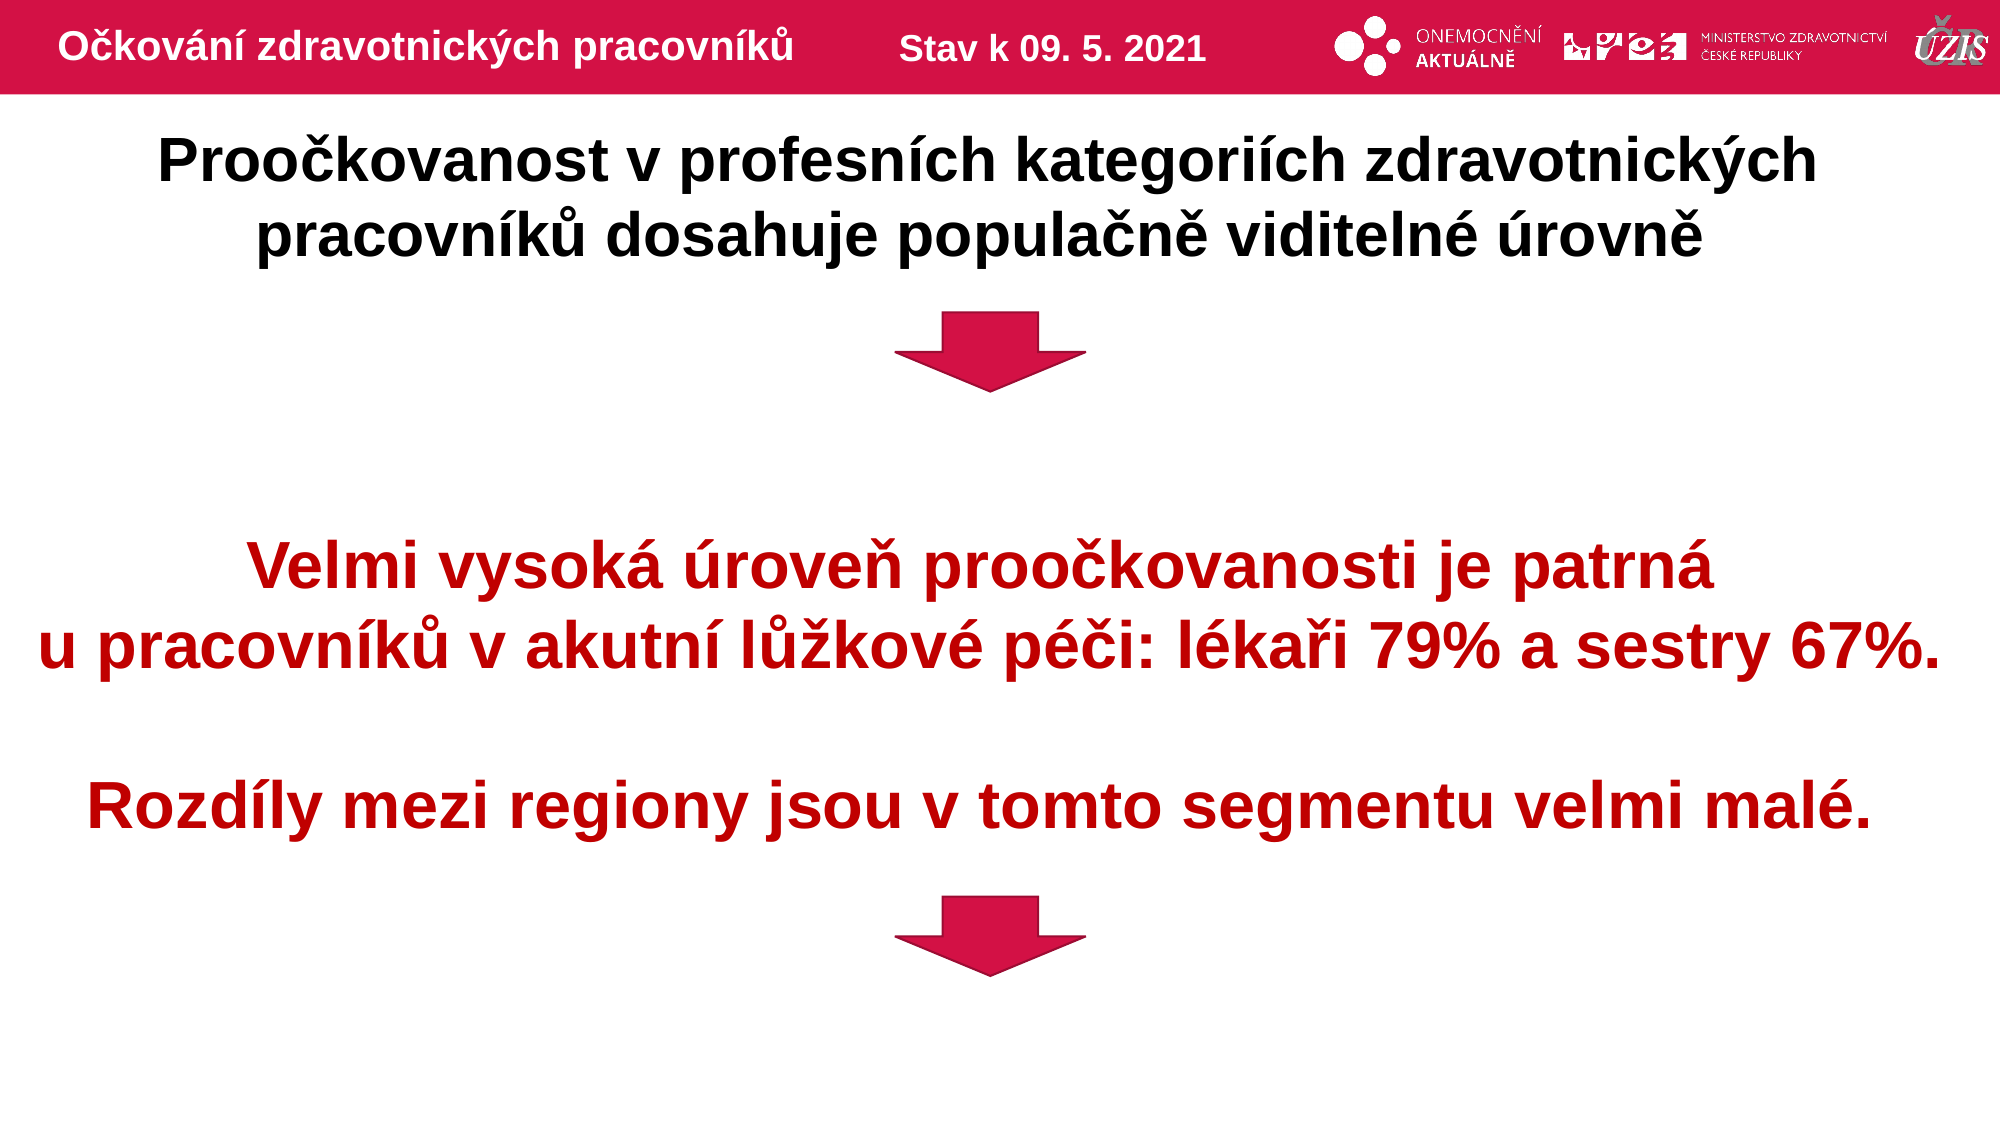

# Očkování zdravotnických pracovníků
Stav k 09. 5. 2021
Proočkovanost v profesních kategoriích zdravotnických pracovníků dosahuje populačně viditelné úrovně

Velmi vysoká úroveň proočkovanosti je patrná
u pracovníků v akutní lůžkové péči: lékaři 79% a sestry 67%.

Rozdíly mezi regiony jsou v tomto segmentu velmi malé.